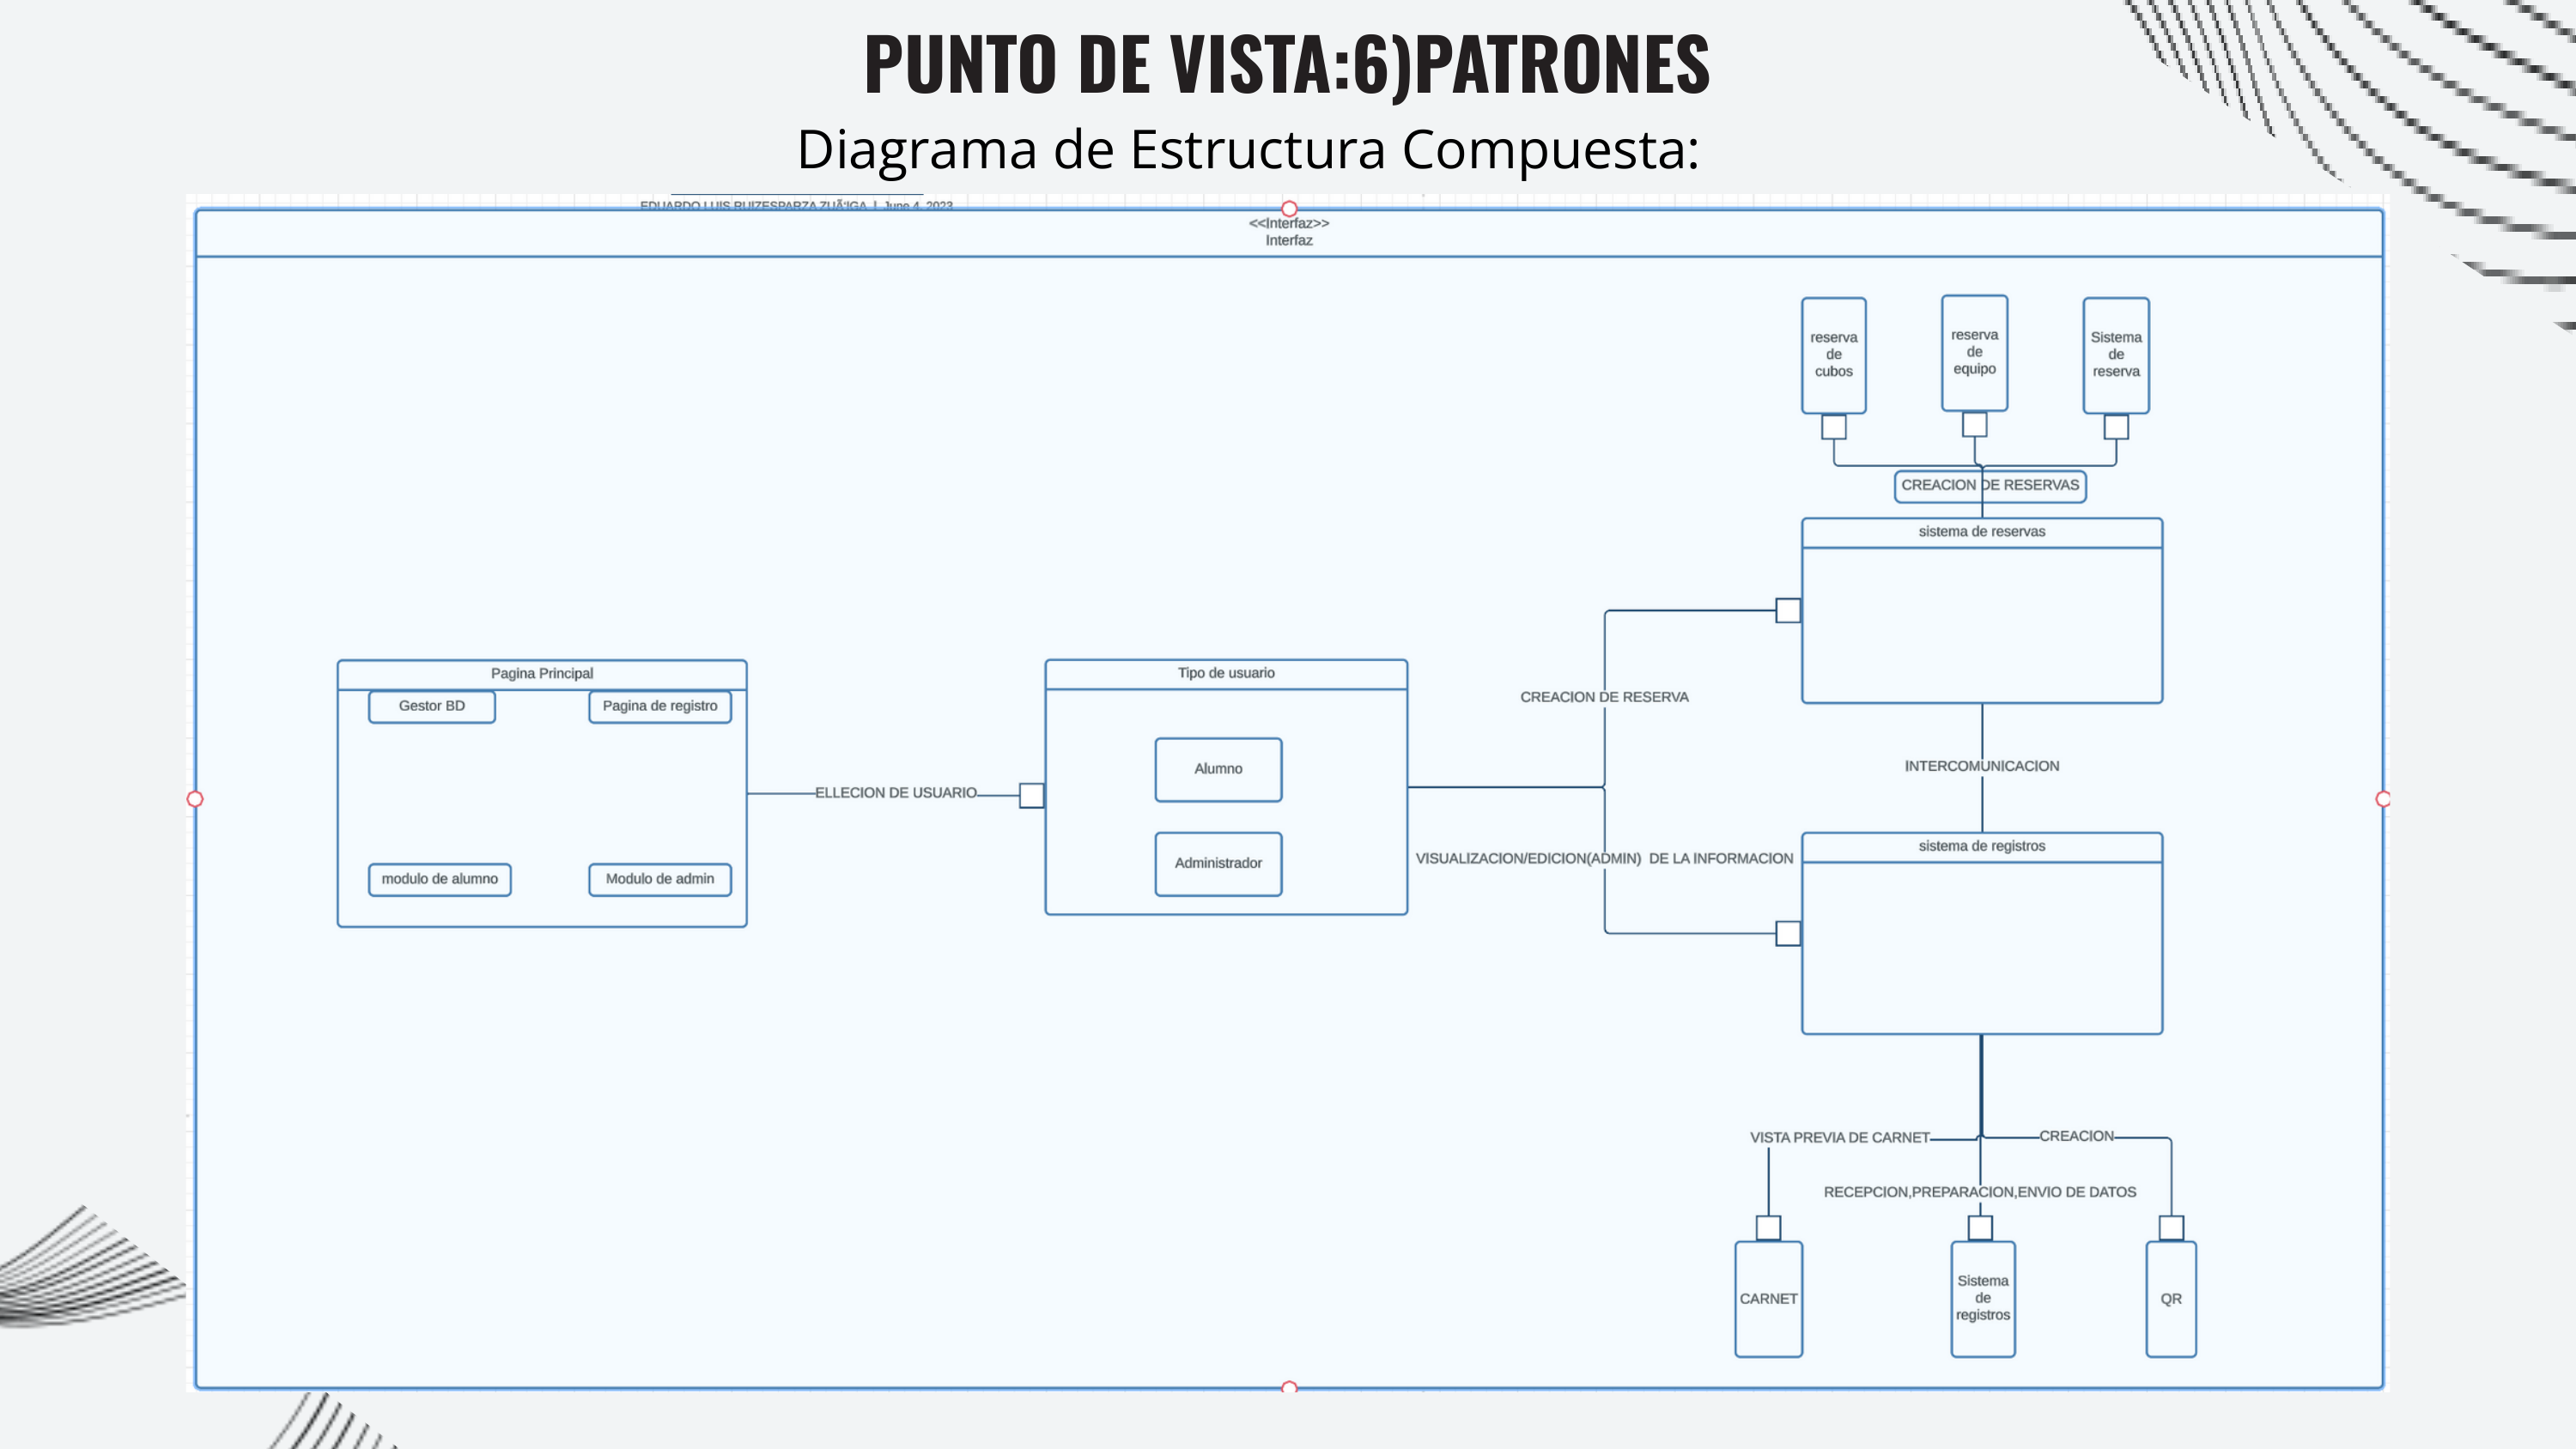

PUNTO DE VISTA:6)PATRONES
Diagrama de Estructura Compuesta: